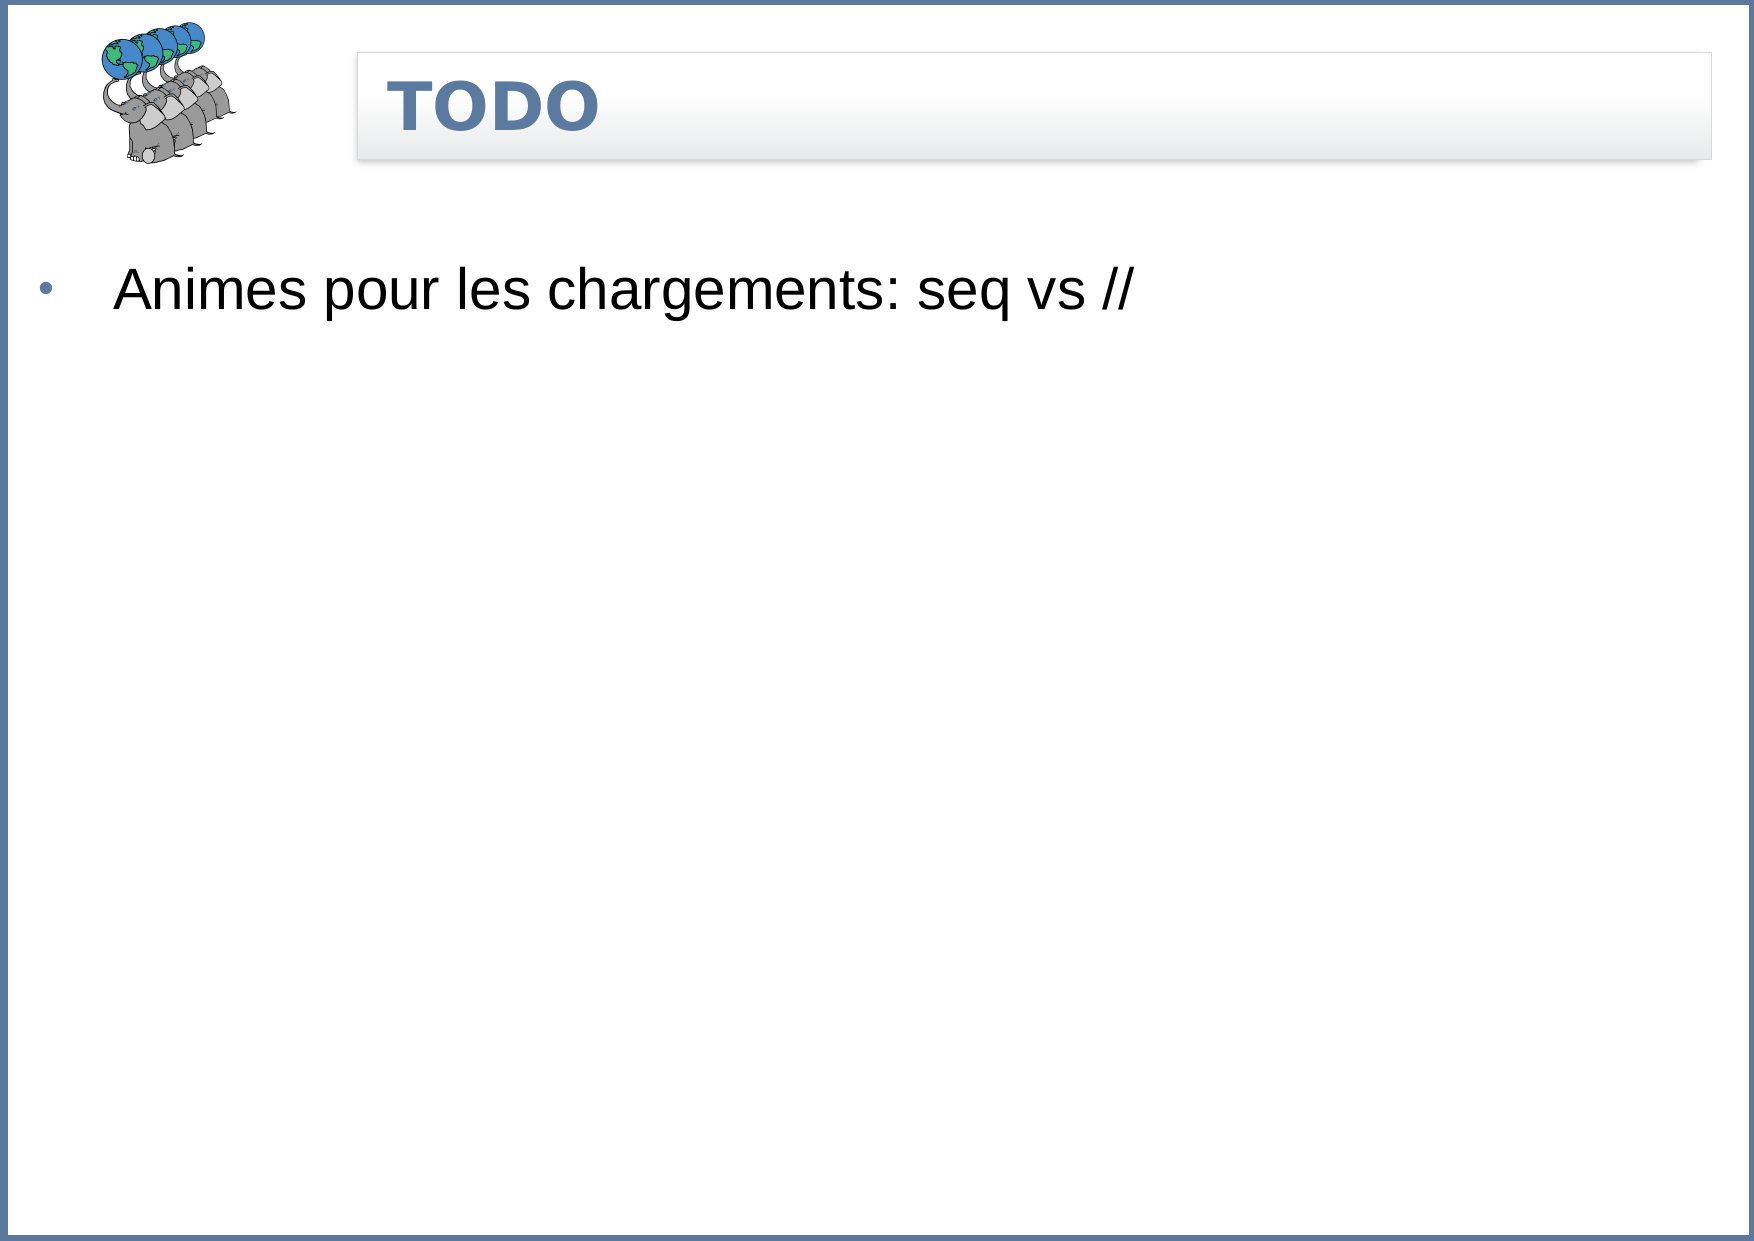

# TODO
Animes pour les chargements: seq vs //